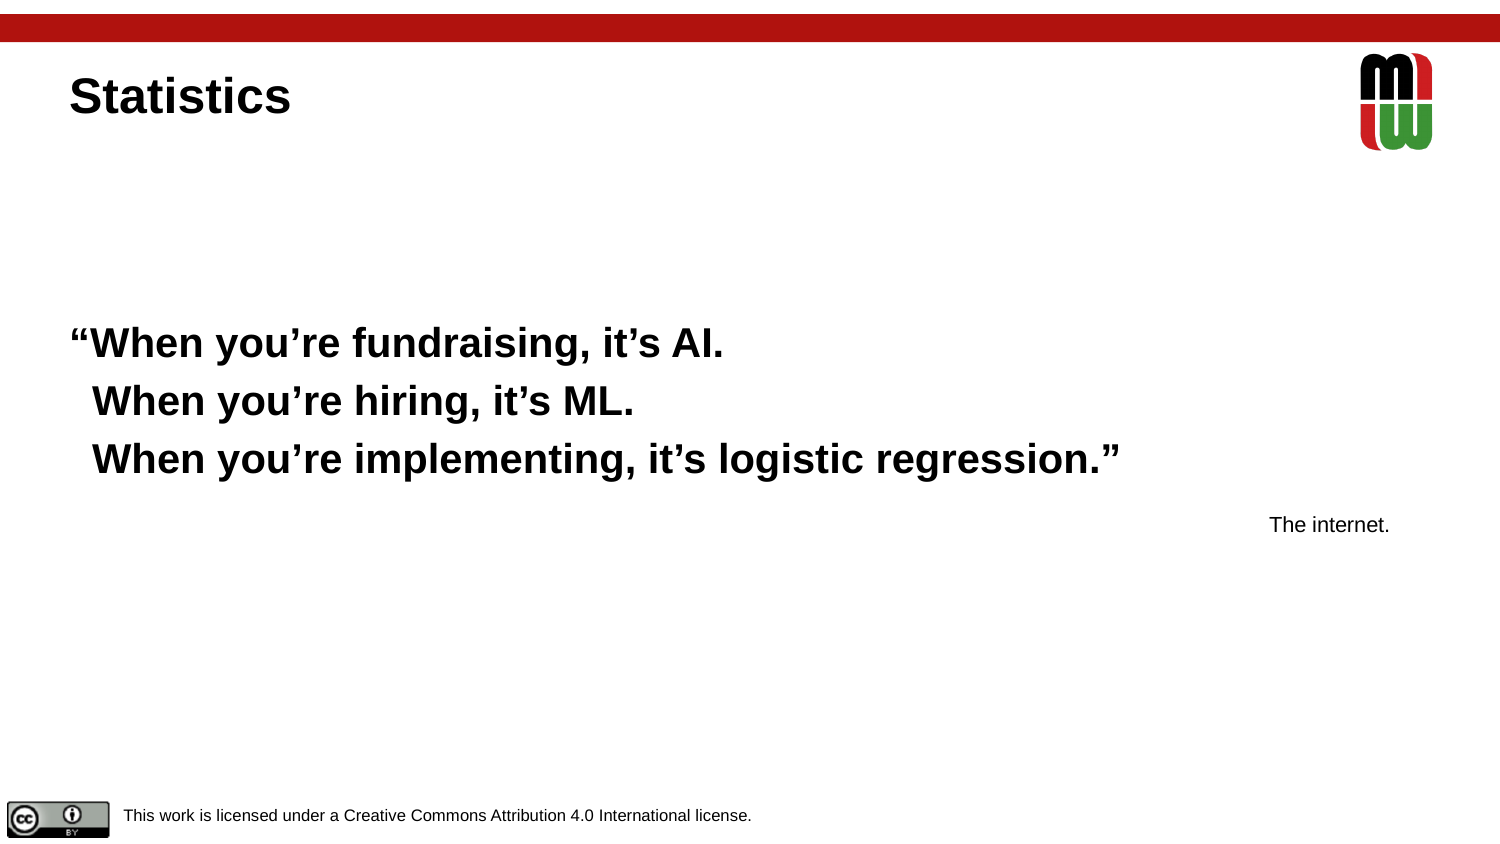

# Statistics

“When you’re fundraising, it’s AI.
  When you’re hiring, it’s ML.
  When you’re implementing, it’s logistic regression.”
								The internet.